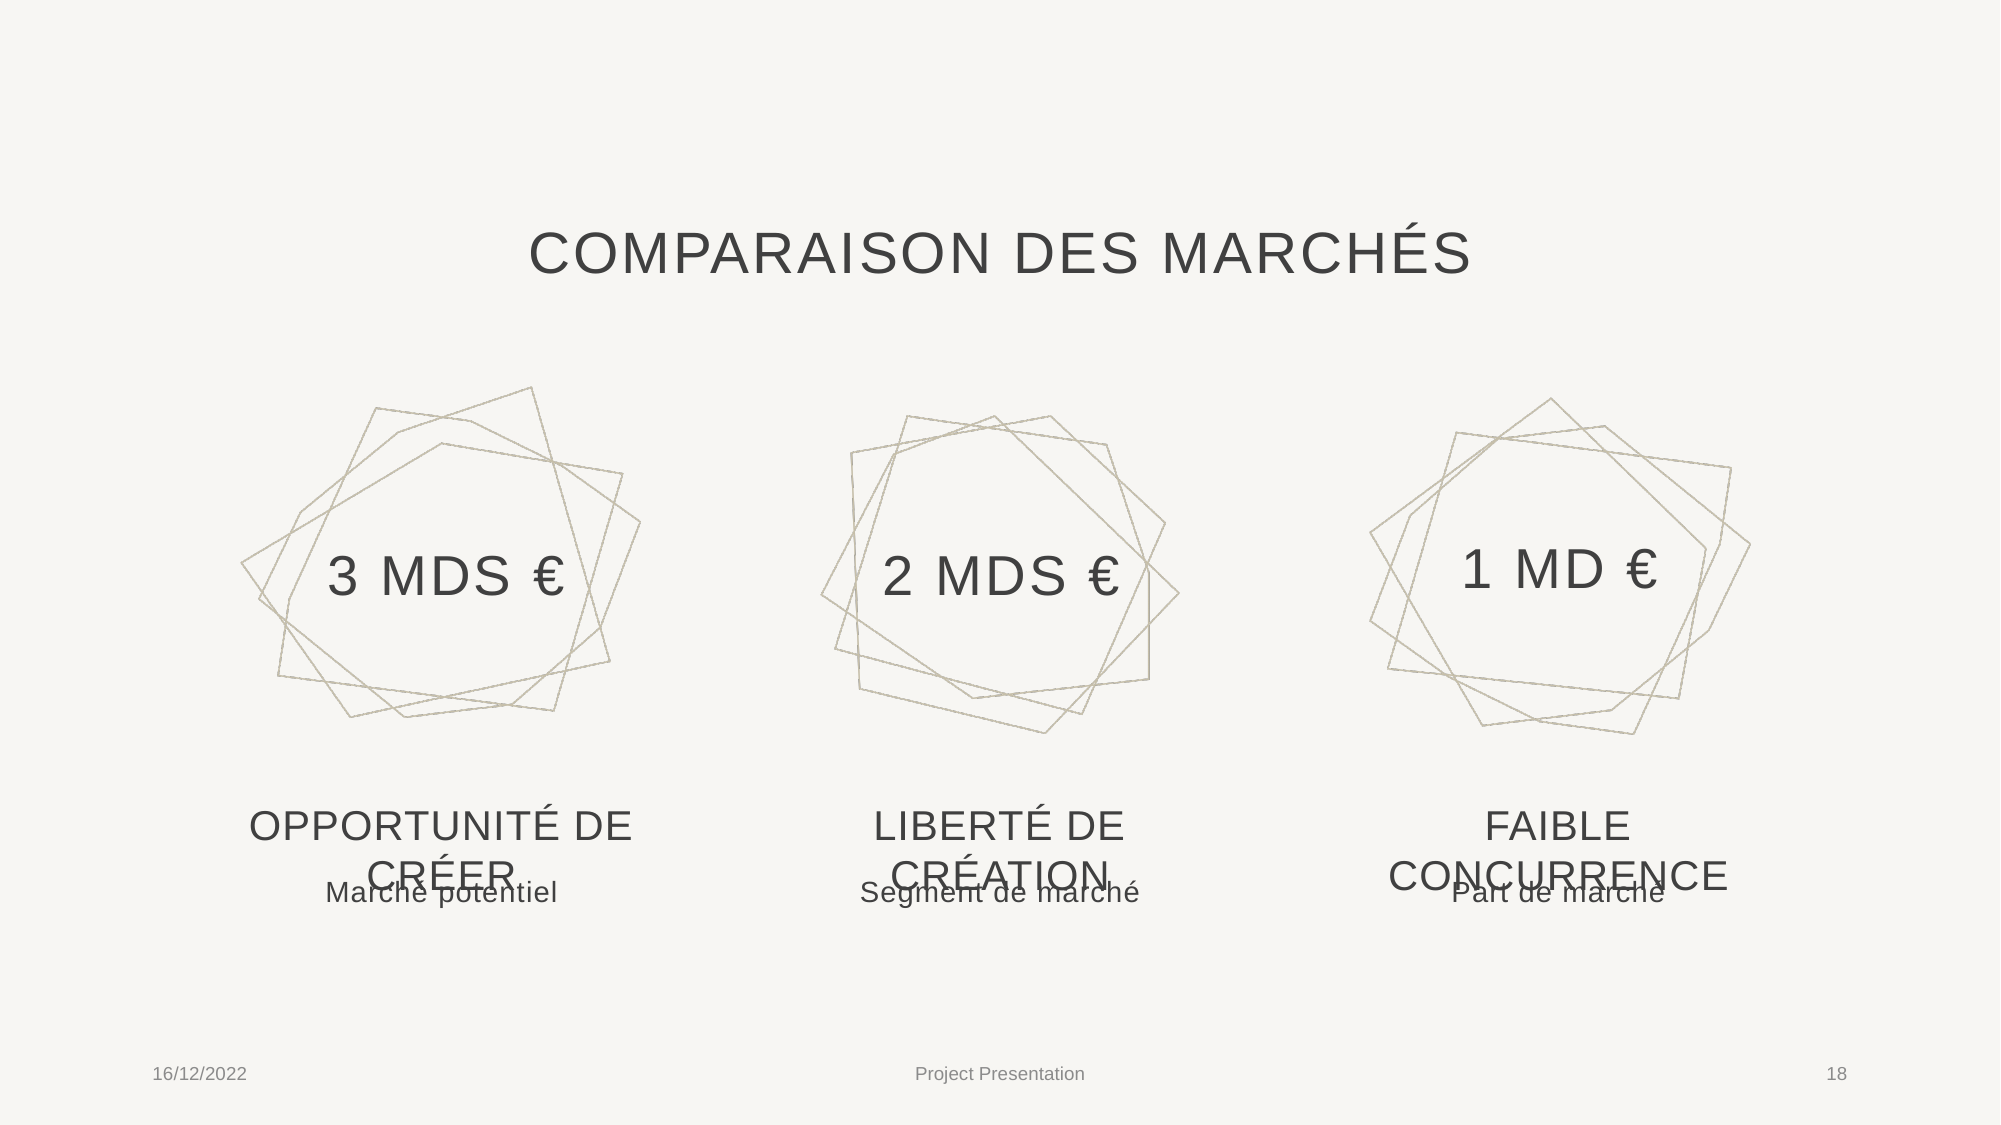

# Comparaison des marchés
1 Md €
3 Mds €
2 Mds €
Opportunité de créer
Liberté de création
Faible concurrence
Marché potentiel
Segment de marché
Part de marché
16/12/2022
Project Presentation
18